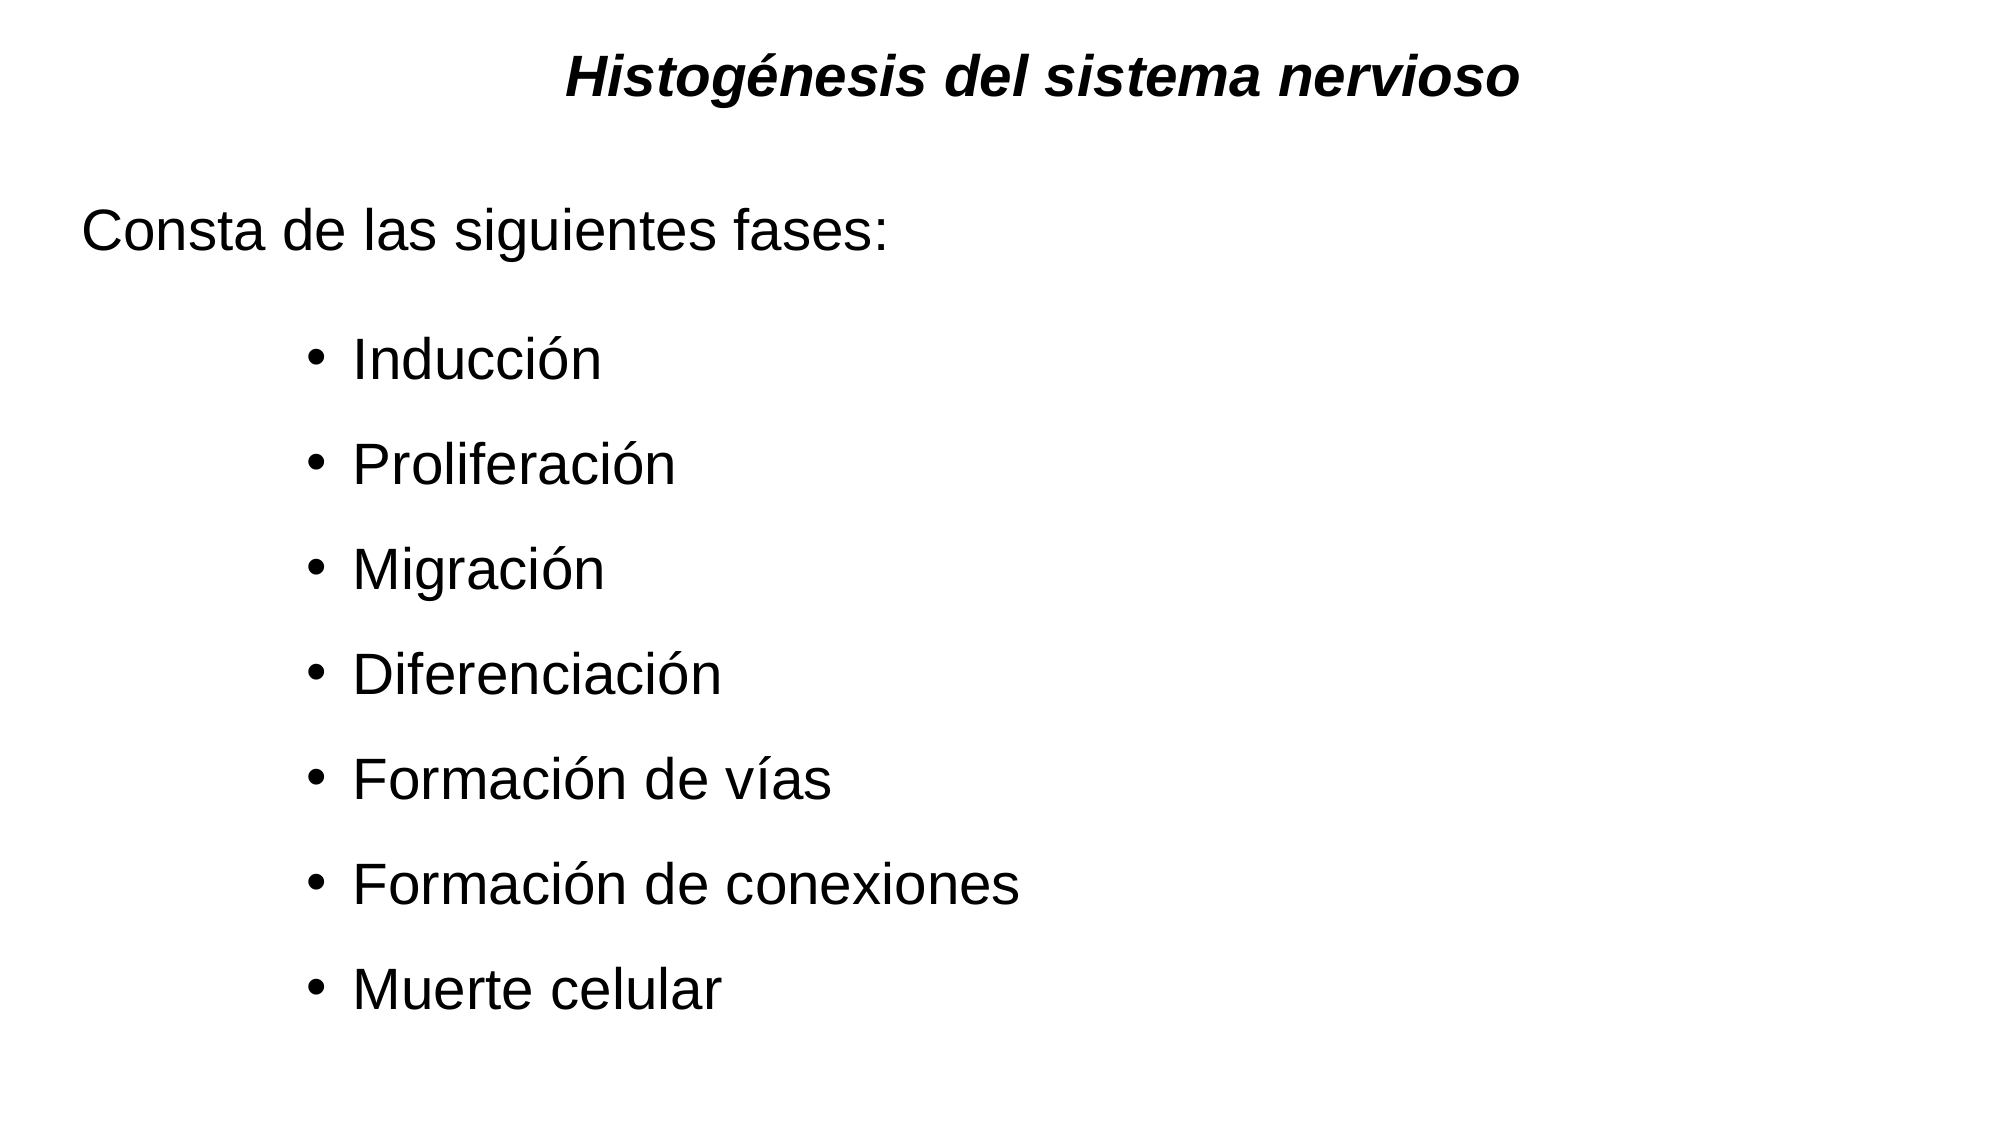

Histogénesis del sistema nervioso
Consta de las siguientes fases:
Inducción
Proliferación
Migración
Diferenciación
Formación de vías
Formación de conexiones
Muerte celular